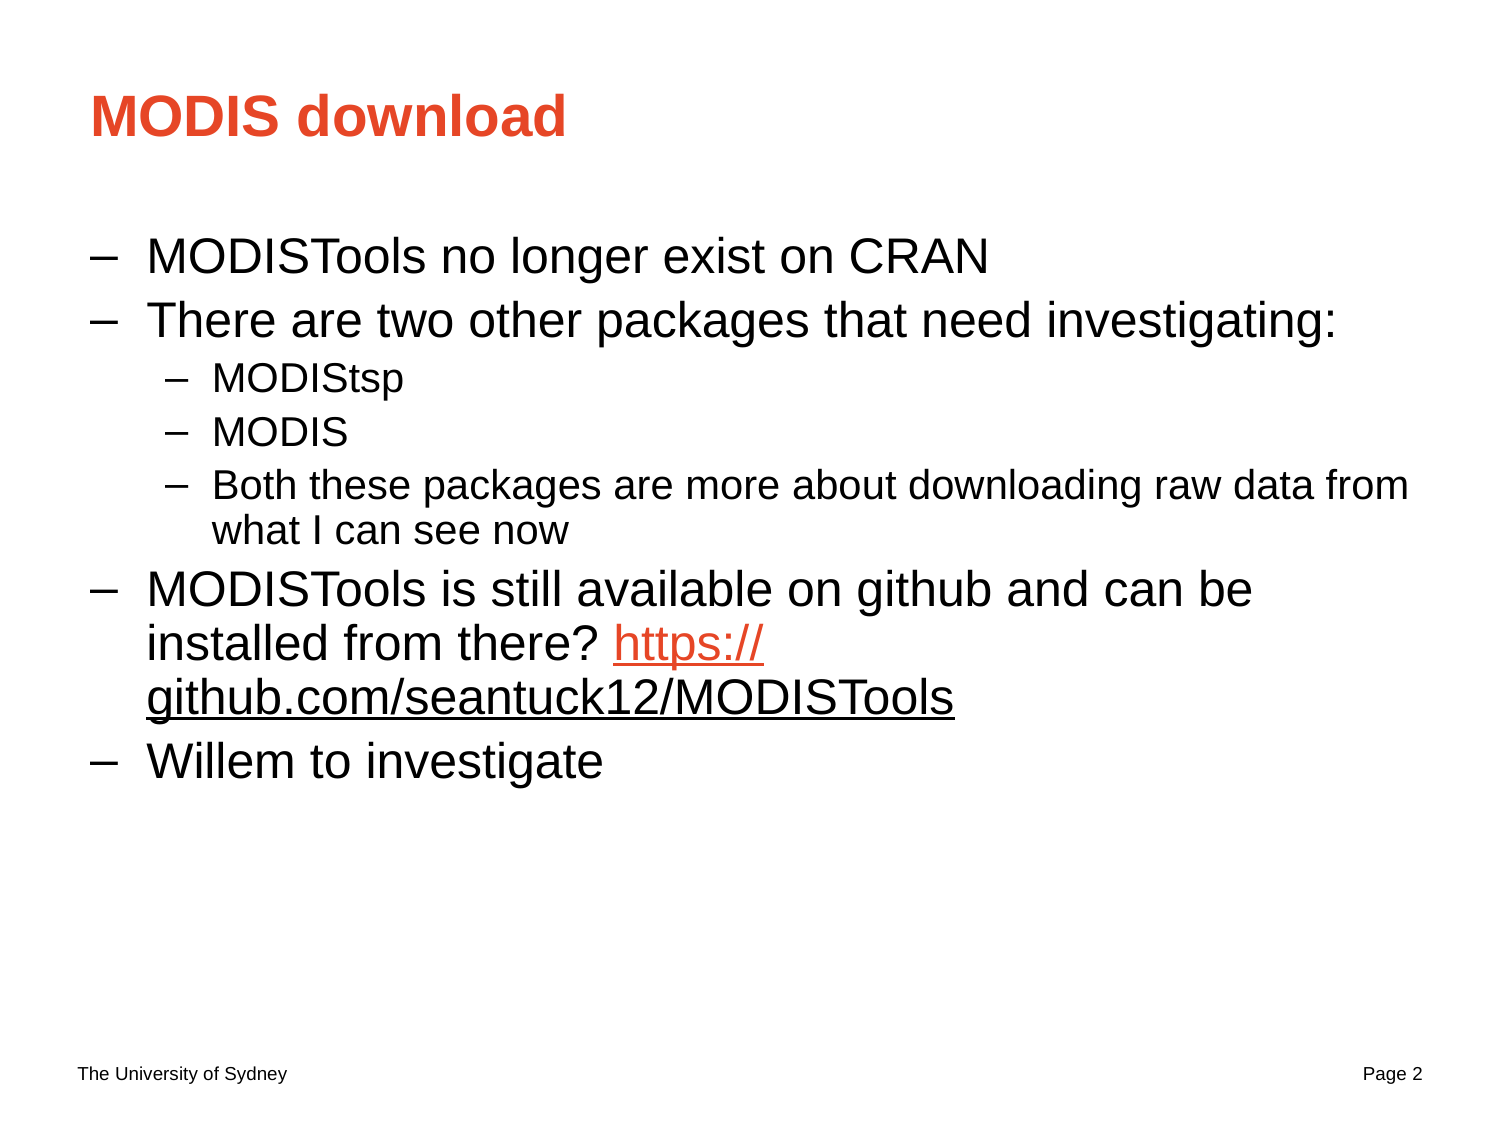

# MODIS download
MODISTools no longer exist on CRAN
There are two other packages that need investigating:
MODIStsp
MODIS
Both these packages are more about downloading raw data from what I can see now
MODISTools is still available on github and can be installed from there? https://github.com/seantuck12/MODISTools
Willem to investigate